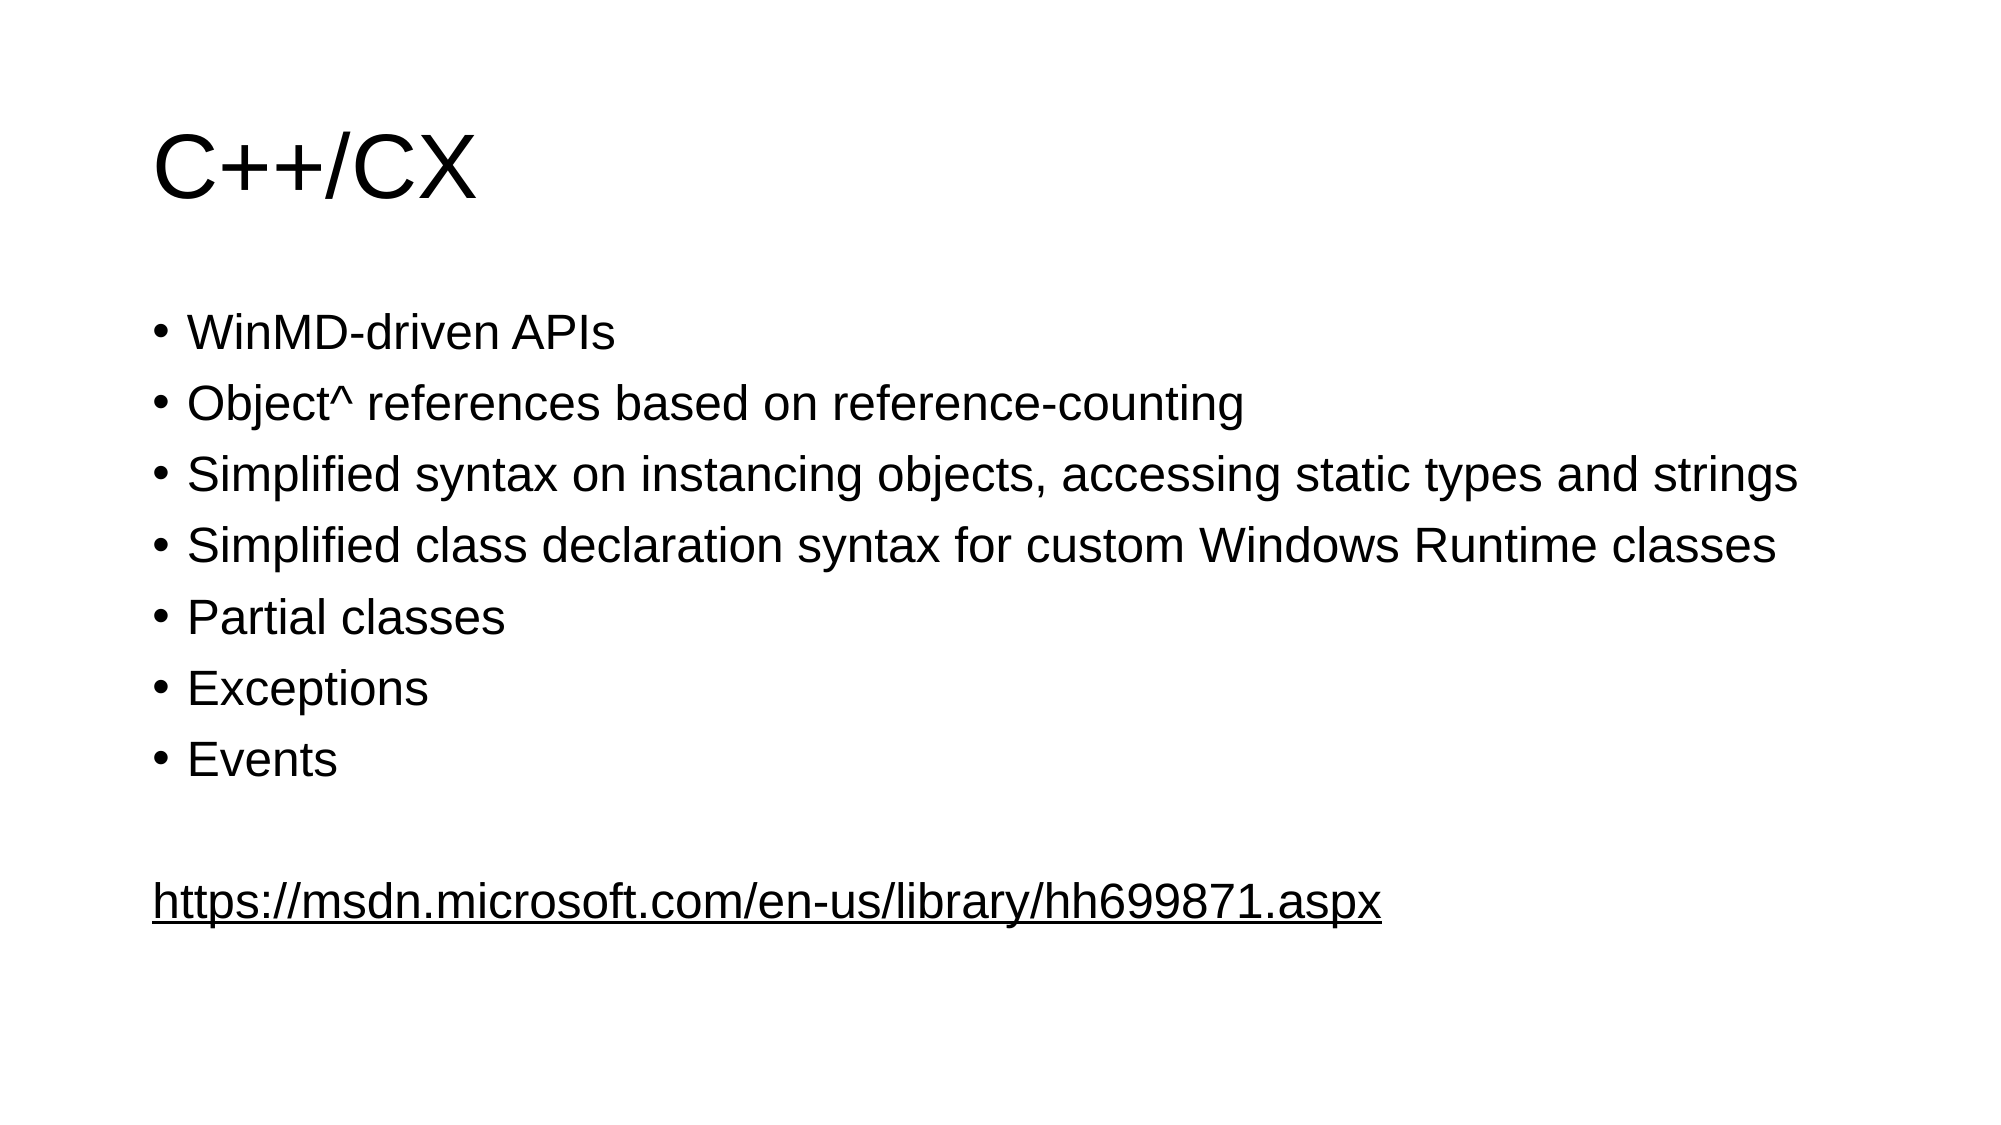

# C++/CX
WinMD-driven APIs
Object^ references based on reference-counting
Simplified syntax on instancing objects, accessing static types and strings
Simplified class declaration syntax for custom Windows Runtime classes
Partial classes
Exceptions
Events

https://msdn.microsoft.com/en-us/library/hh699871.aspx